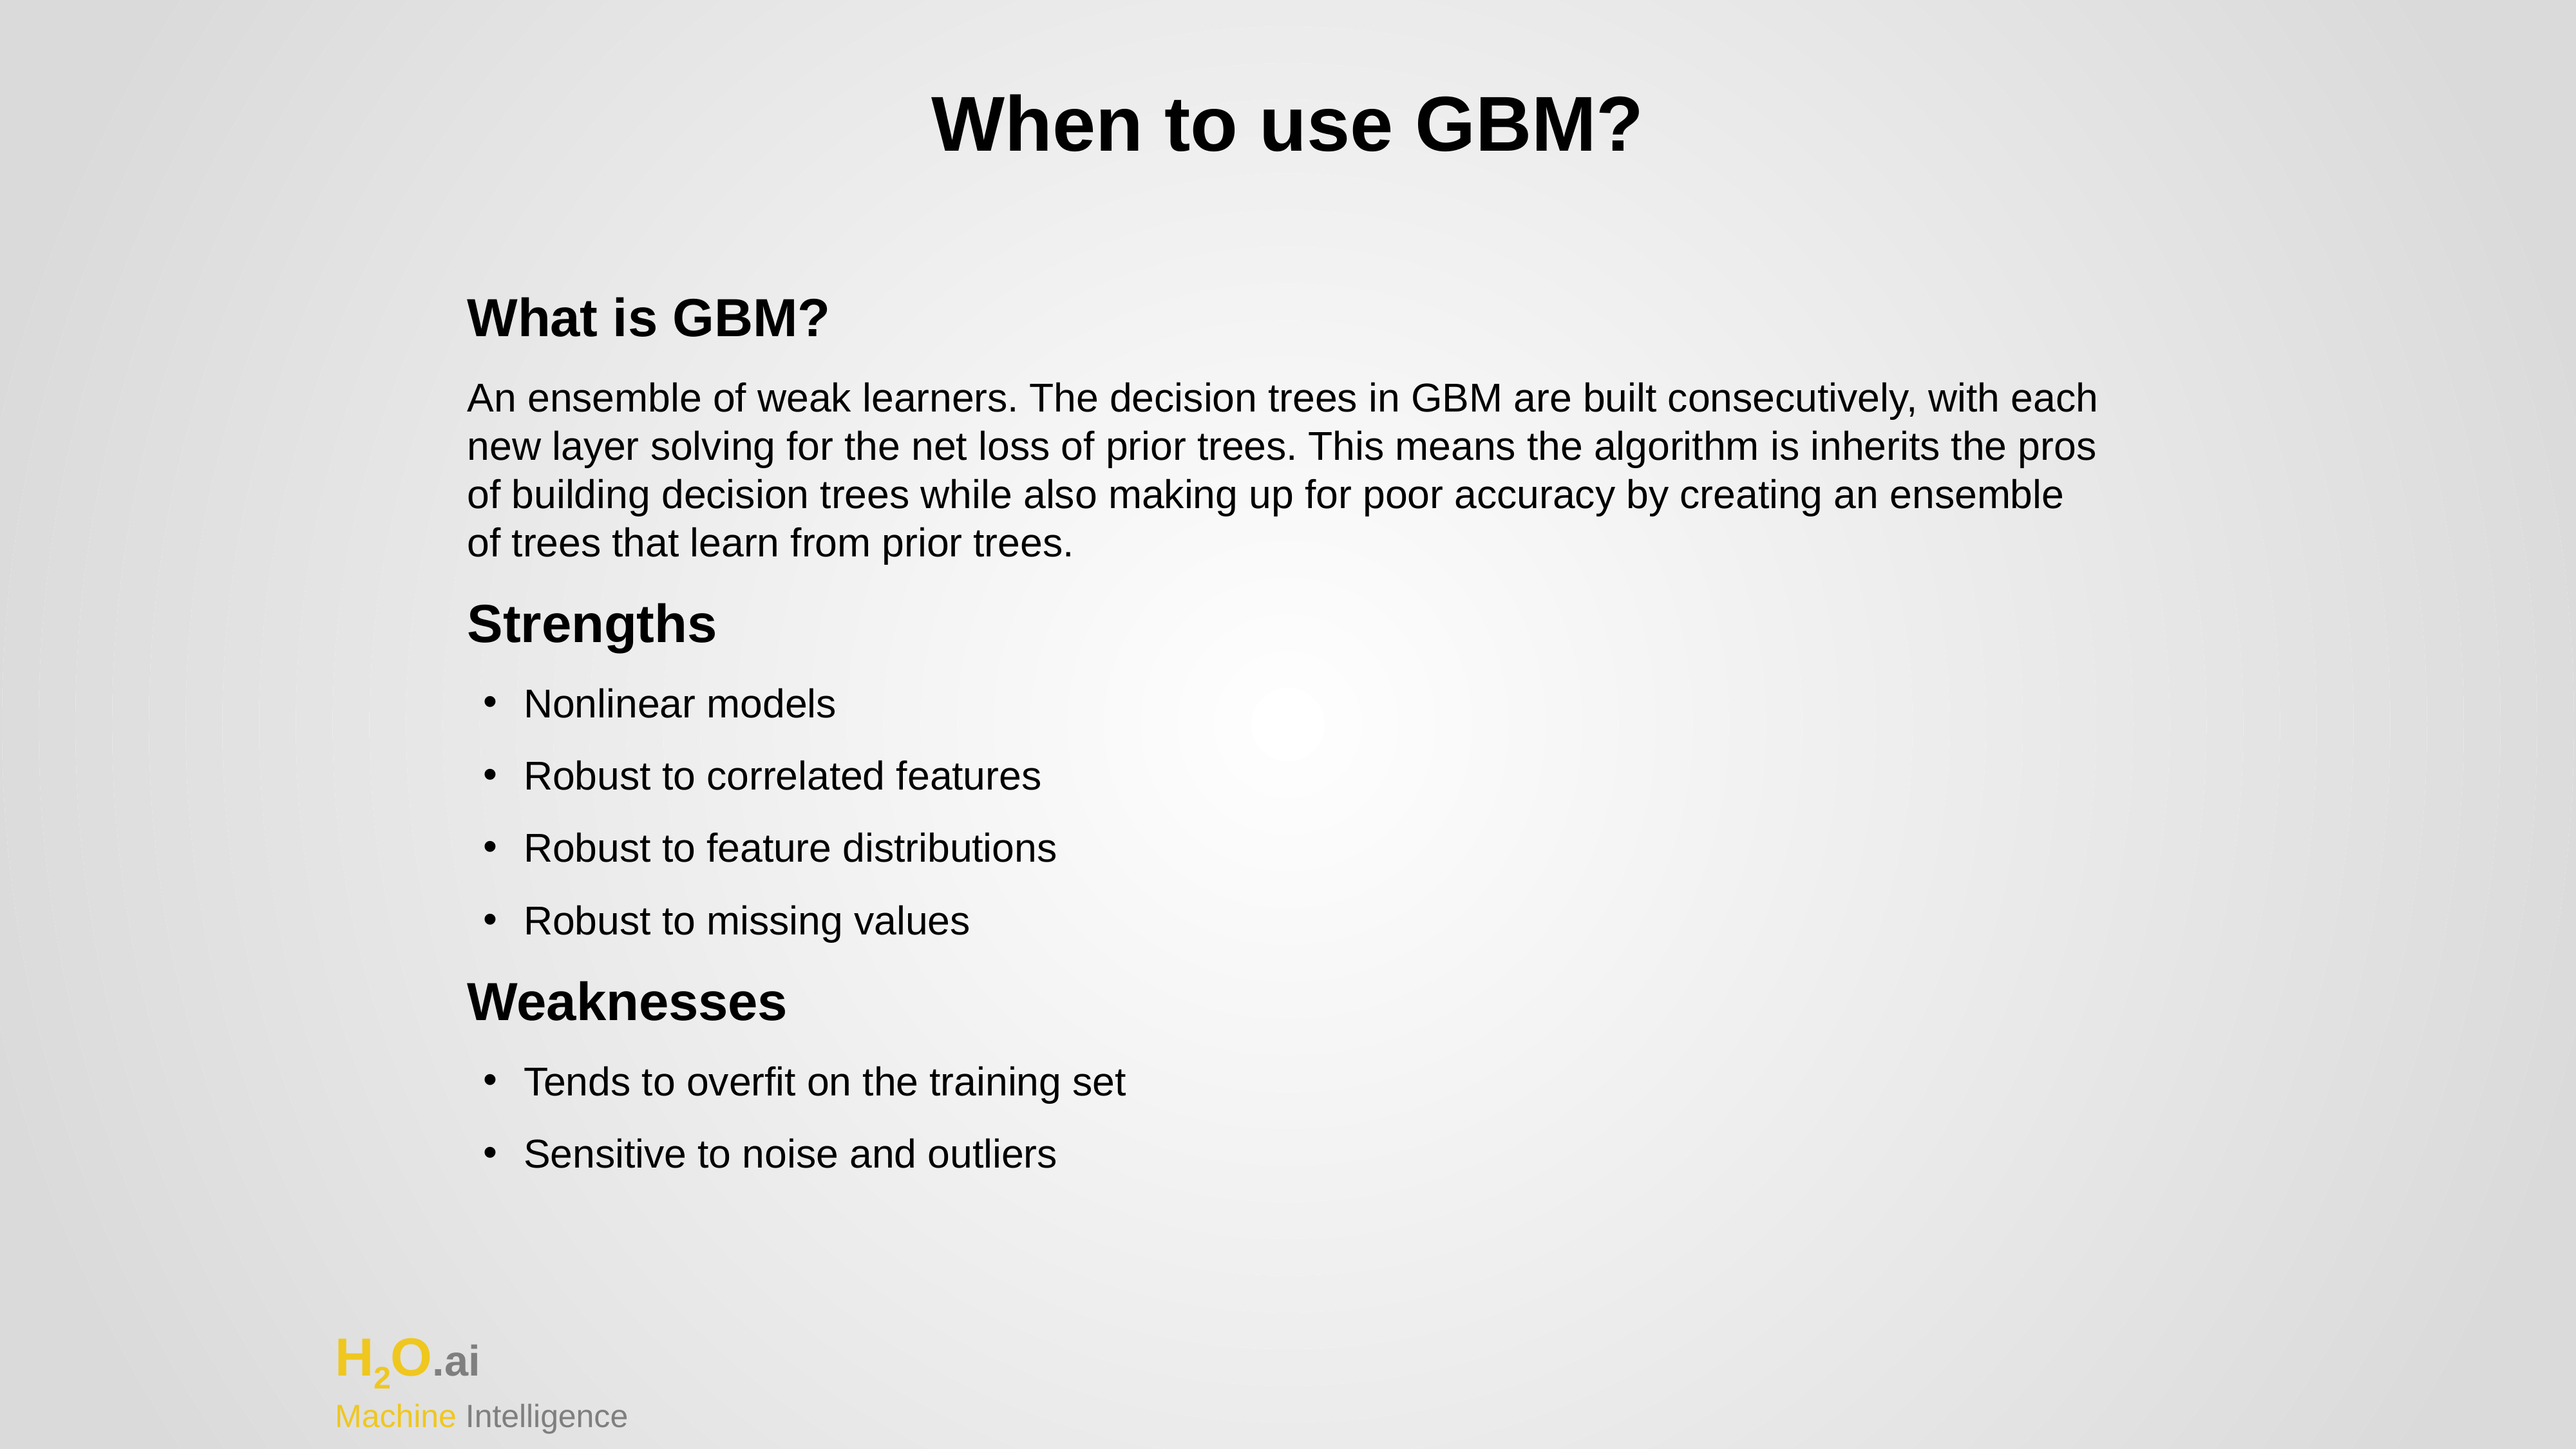

When to use GBM?
What is GBM?
An ensemble of weak learners. The decision trees in GBM are built consecutively, with each new layer solving for the net loss of prior trees. This means the algorithm is inherits the pros of building decision trees while also making up for poor accuracy by creating an ensemble of trees that learn from prior trees.
Strengths
Nonlinear models
Robust to correlated features
Robust to feature distributions
Robust to missing values
Weaknesses
Tends to overfit on the training set
Sensitive to noise and outliers